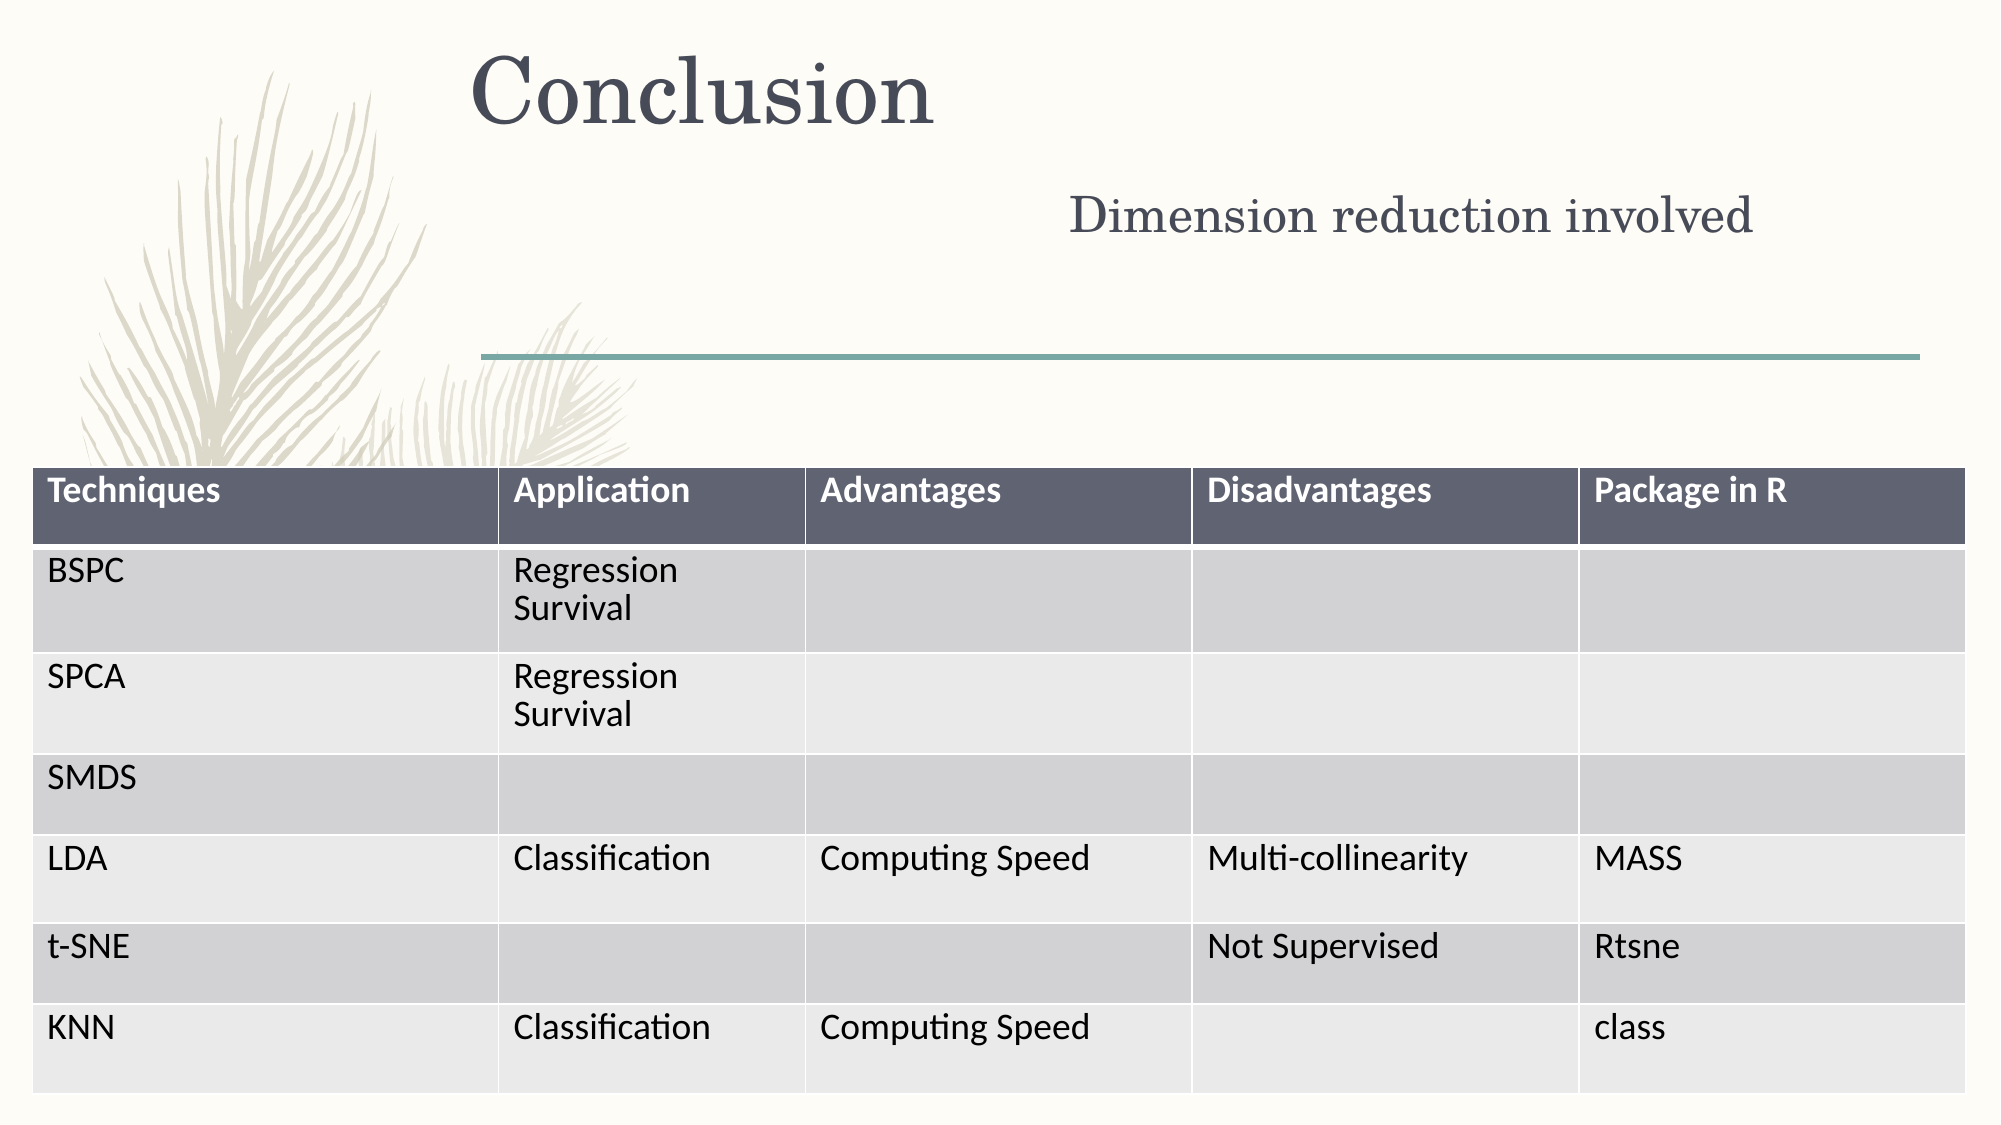

# Conclusion Dimension reduction involved
| Techniques | Application | Advantages | Disadvantages | Package in R |
| --- | --- | --- | --- | --- |
| BSPC | Regression Survival |  |  |  |
| SPCA | Regression Survival |  |  |  |
| SMDS |  |  |  |  |
| LDA | Classification | Computing Speed | Multi-collinearity | MASS |
| t-SNE |  |  | Not Supervised | Rtsne |
| KNN | Classification | Computing Speed |  | class |